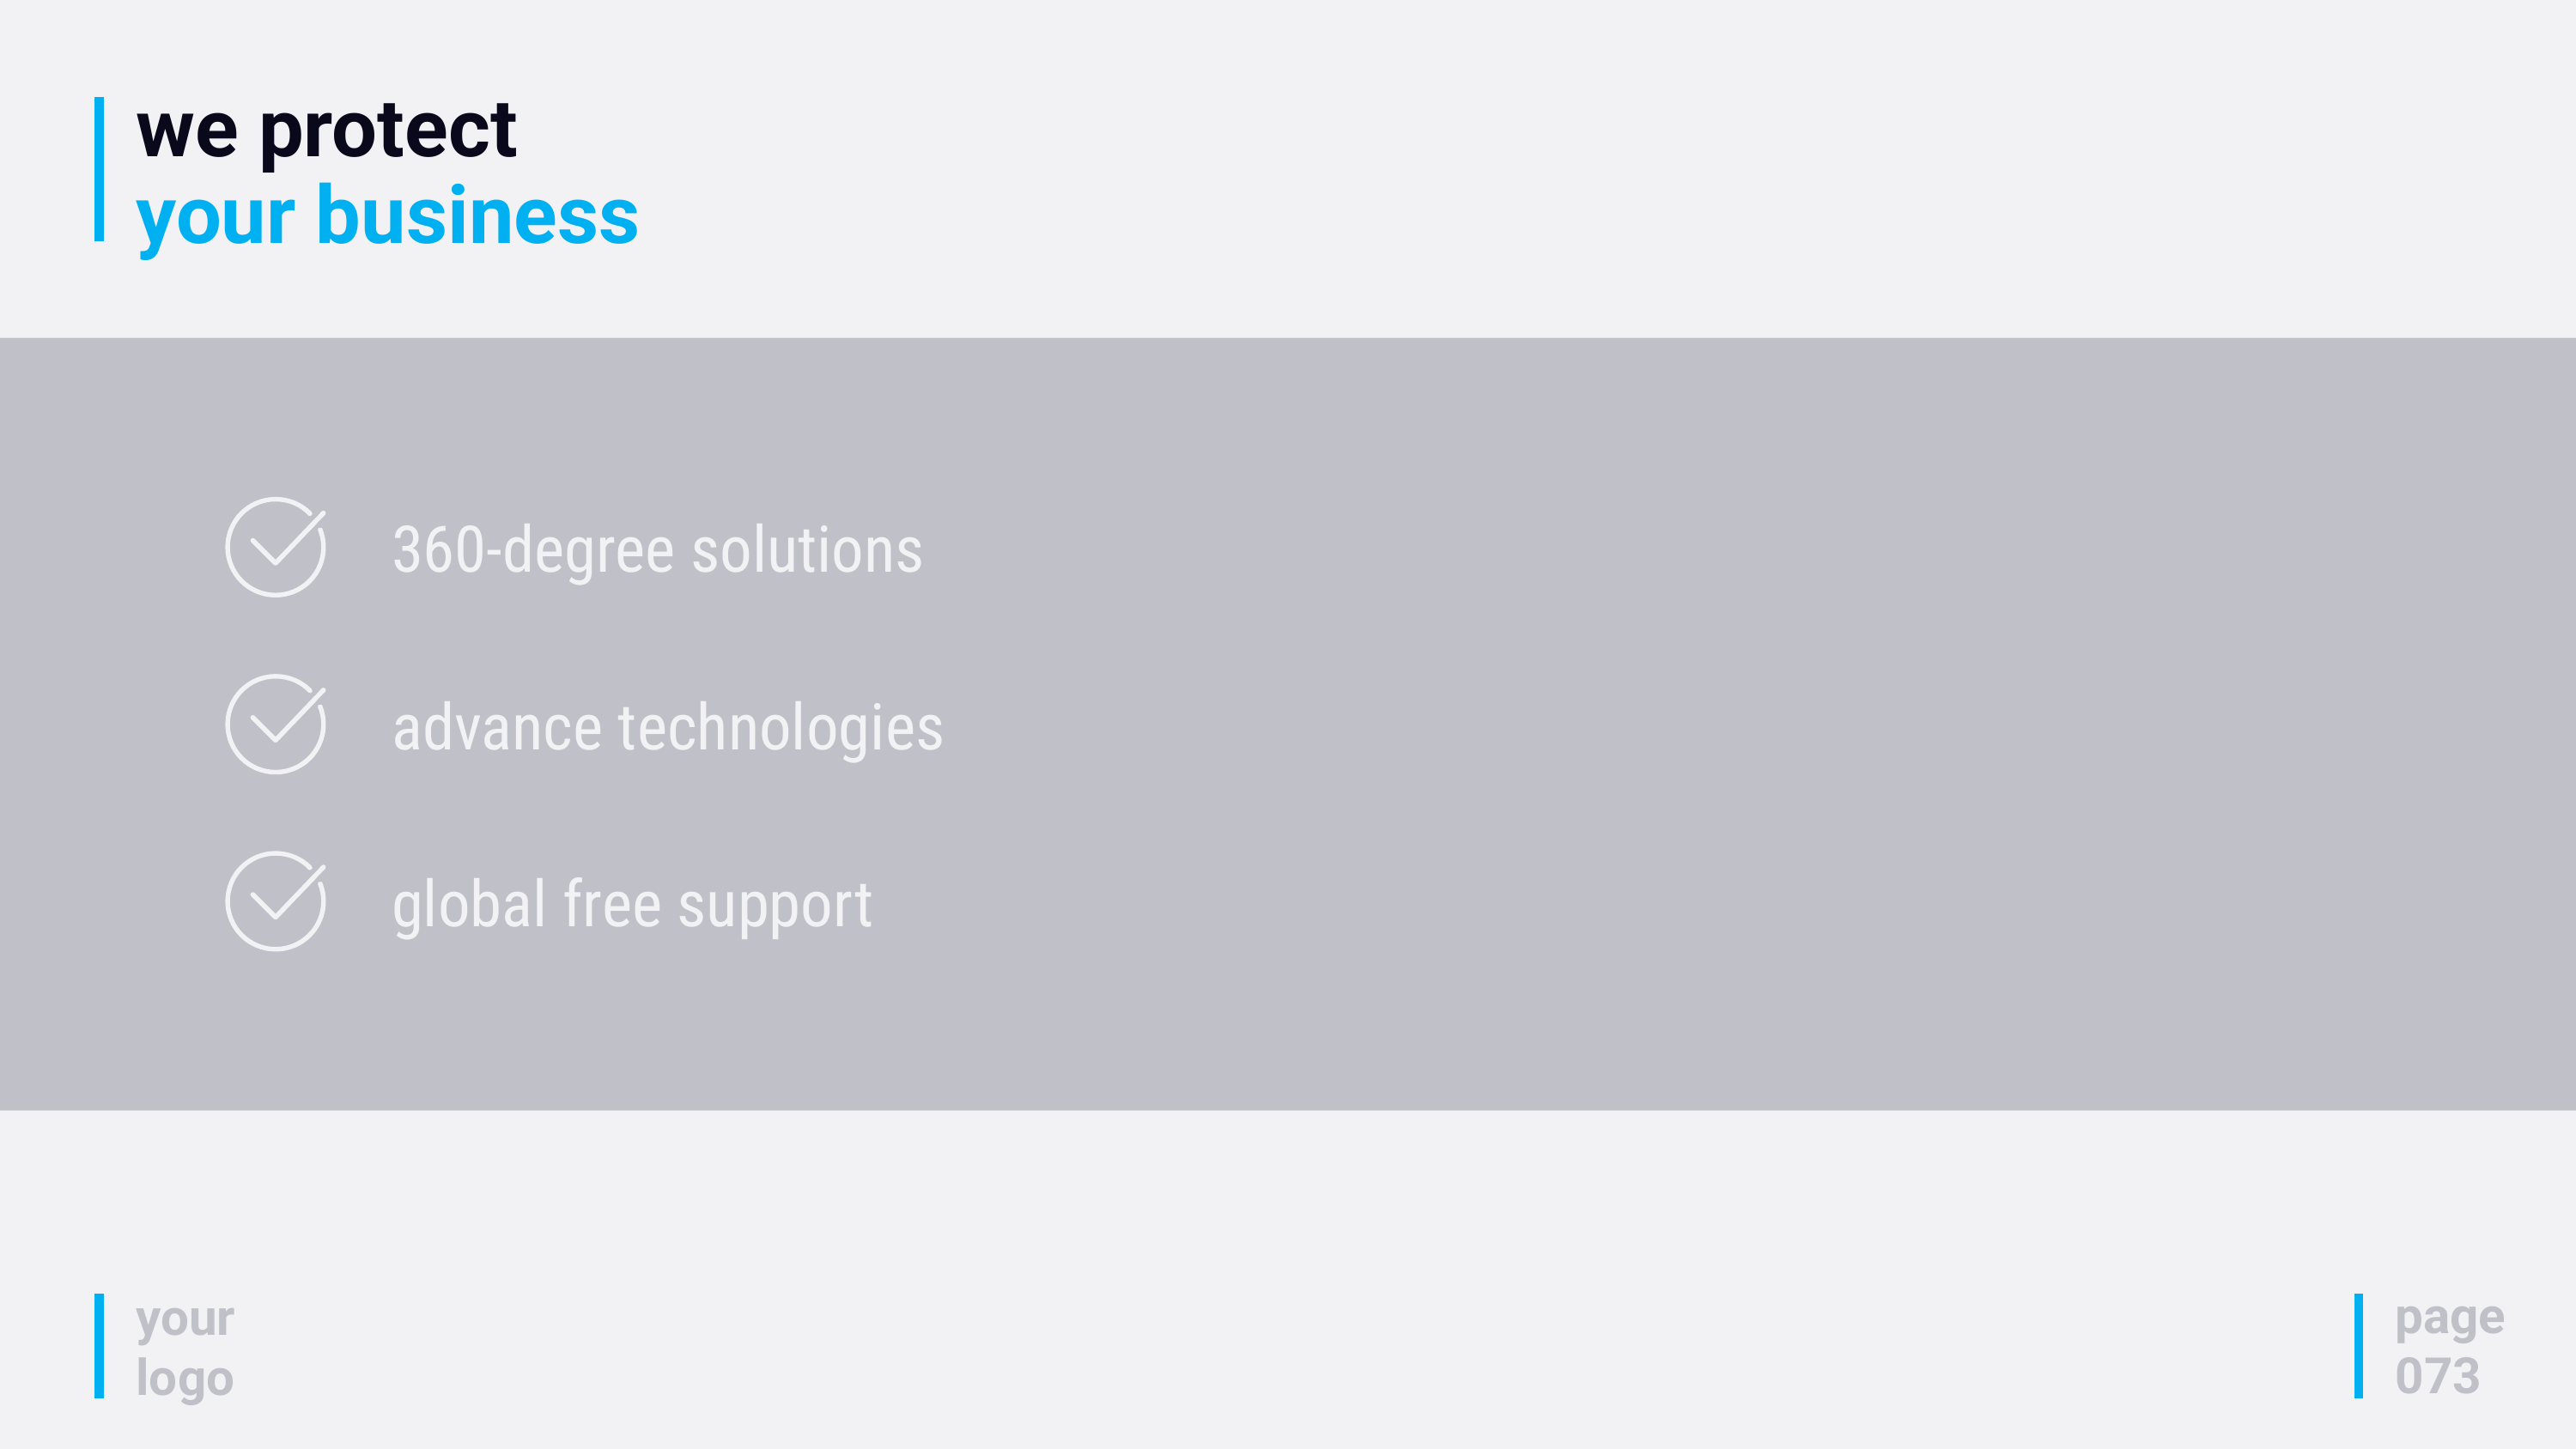

# we protect your business

360-degree solutions

advance technologies

global free support
page
073